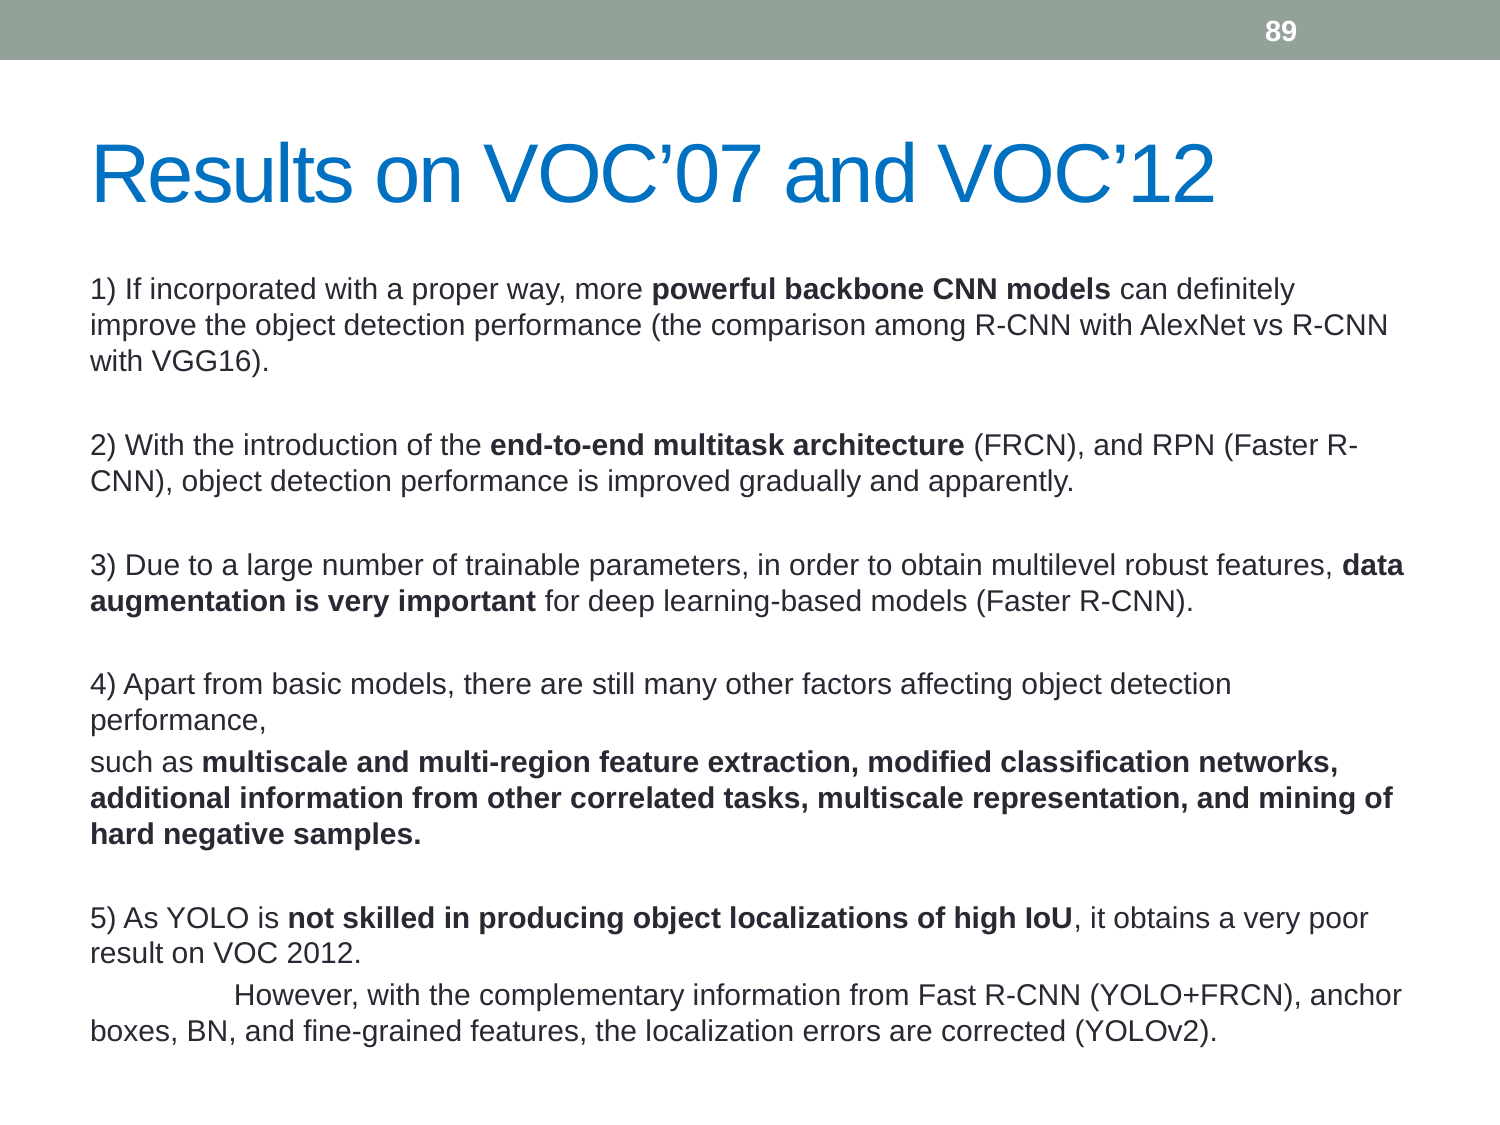

89
# Results on VOC’07 and VOC’12
1) If incorporated with a proper way, more powerful backbone CNN models can definitely improve the object detection performance (the comparison among R-CNN with AlexNet vs R-CNN with VGG16).

2) With the introduction of the end-to-end multitask architecture (FRCN), and RPN (Faster R-CNN), object detection performance is improved gradually and apparently.

3) Due to a large number of trainable parameters, in order to obtain multilevel robust features, data augmentation is very important for deep learning-based models (Faster R-CNN).

4) Apart from basic models, there are still many other factors affecting object detection performance,
such as multiscale and multi-region feature extraction, modified classification networks, additional information from other correlated tasks, multiscale representation, and mining of hard negative samples.

5) As YOLO is not skilled in producing object localizations of high IoU, it obtains a very poor result on VOC 2012.
	However, with the complementary information from Fast R-CNN (YOLO+FRCN), anchor boxes, BN, and fine-grained features, the localization errors are corrected (YOLOv2).